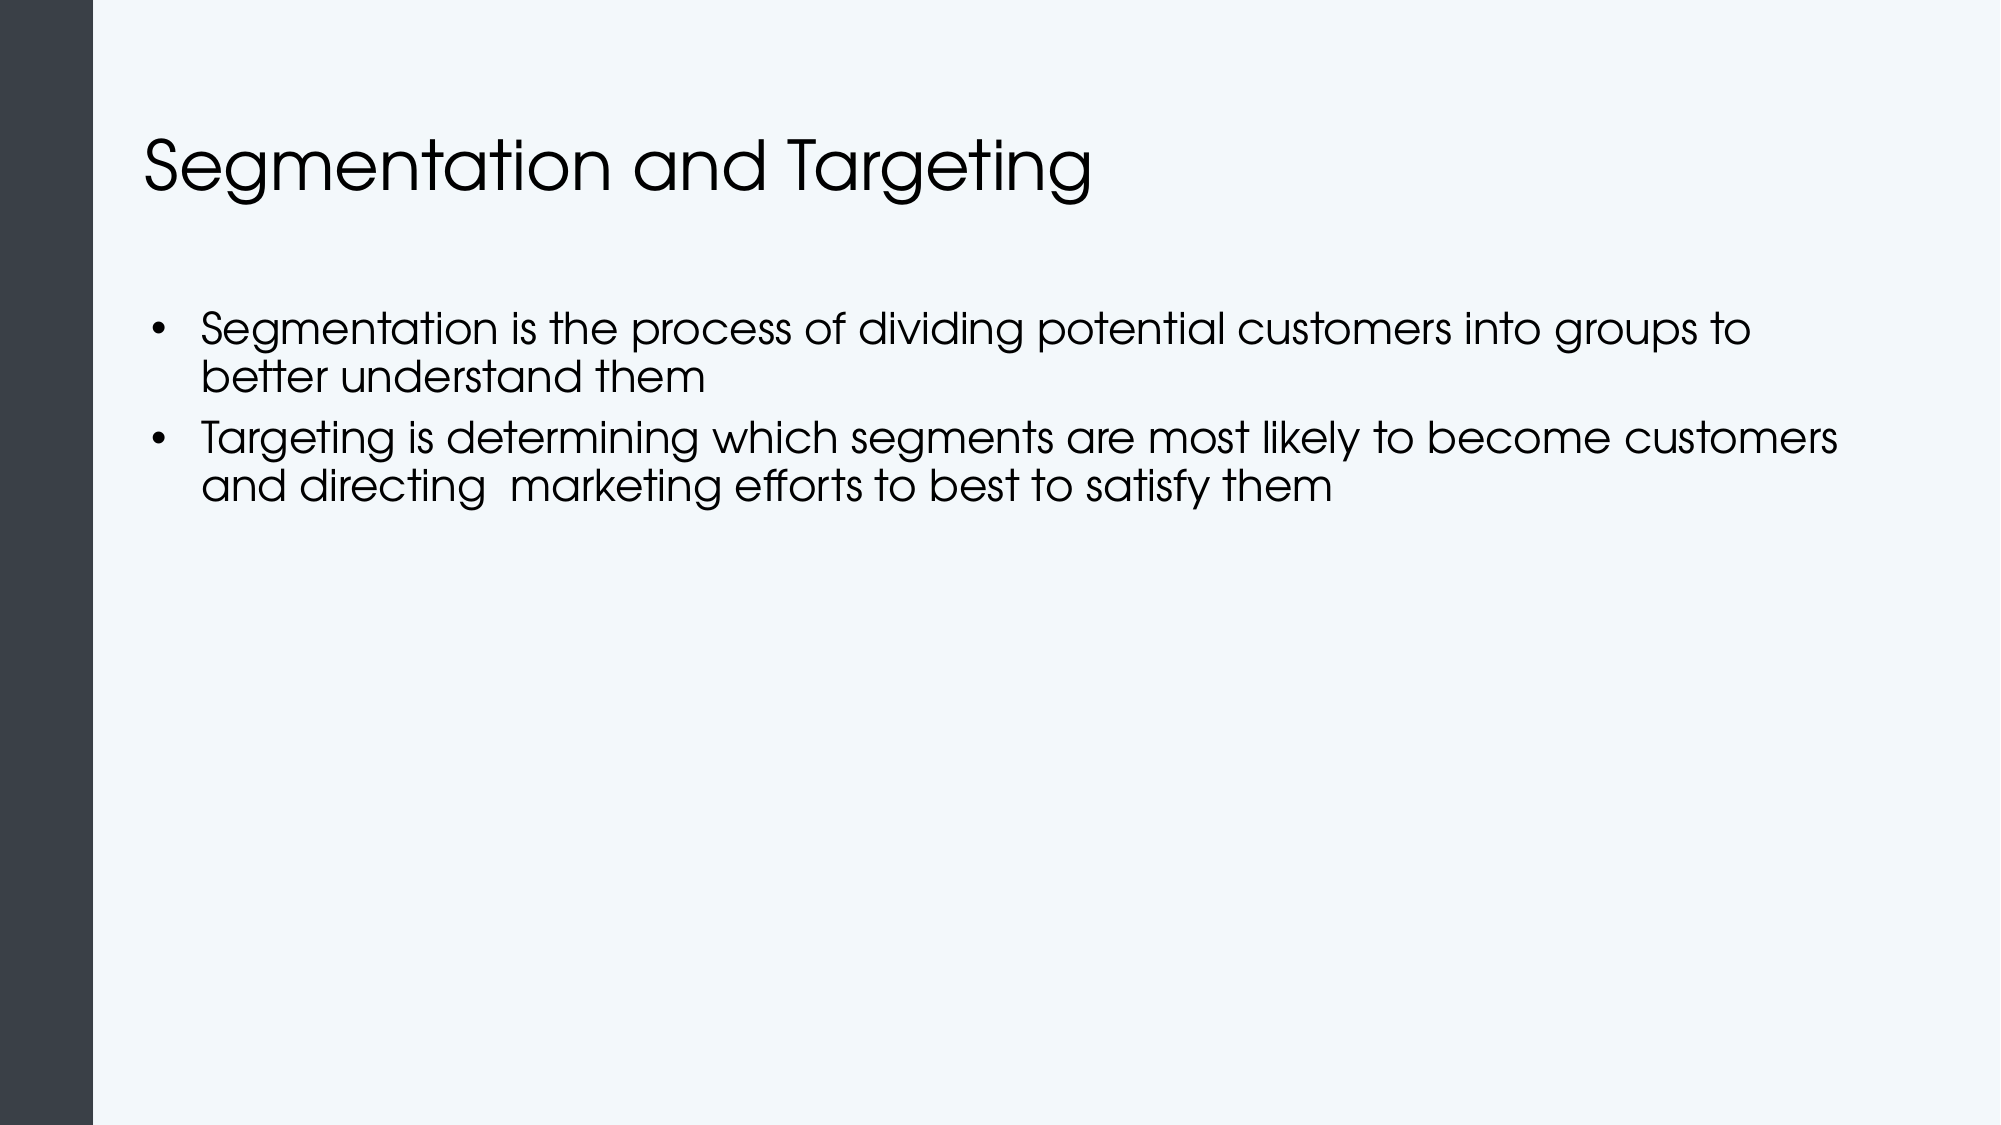

# Segmentation and Targeting
Segmentation is the process of dividing potential customers into groups to better understand them
Targeting is determining which segments are most likely to become customers and directing  marketing efforts to best to satisfy them